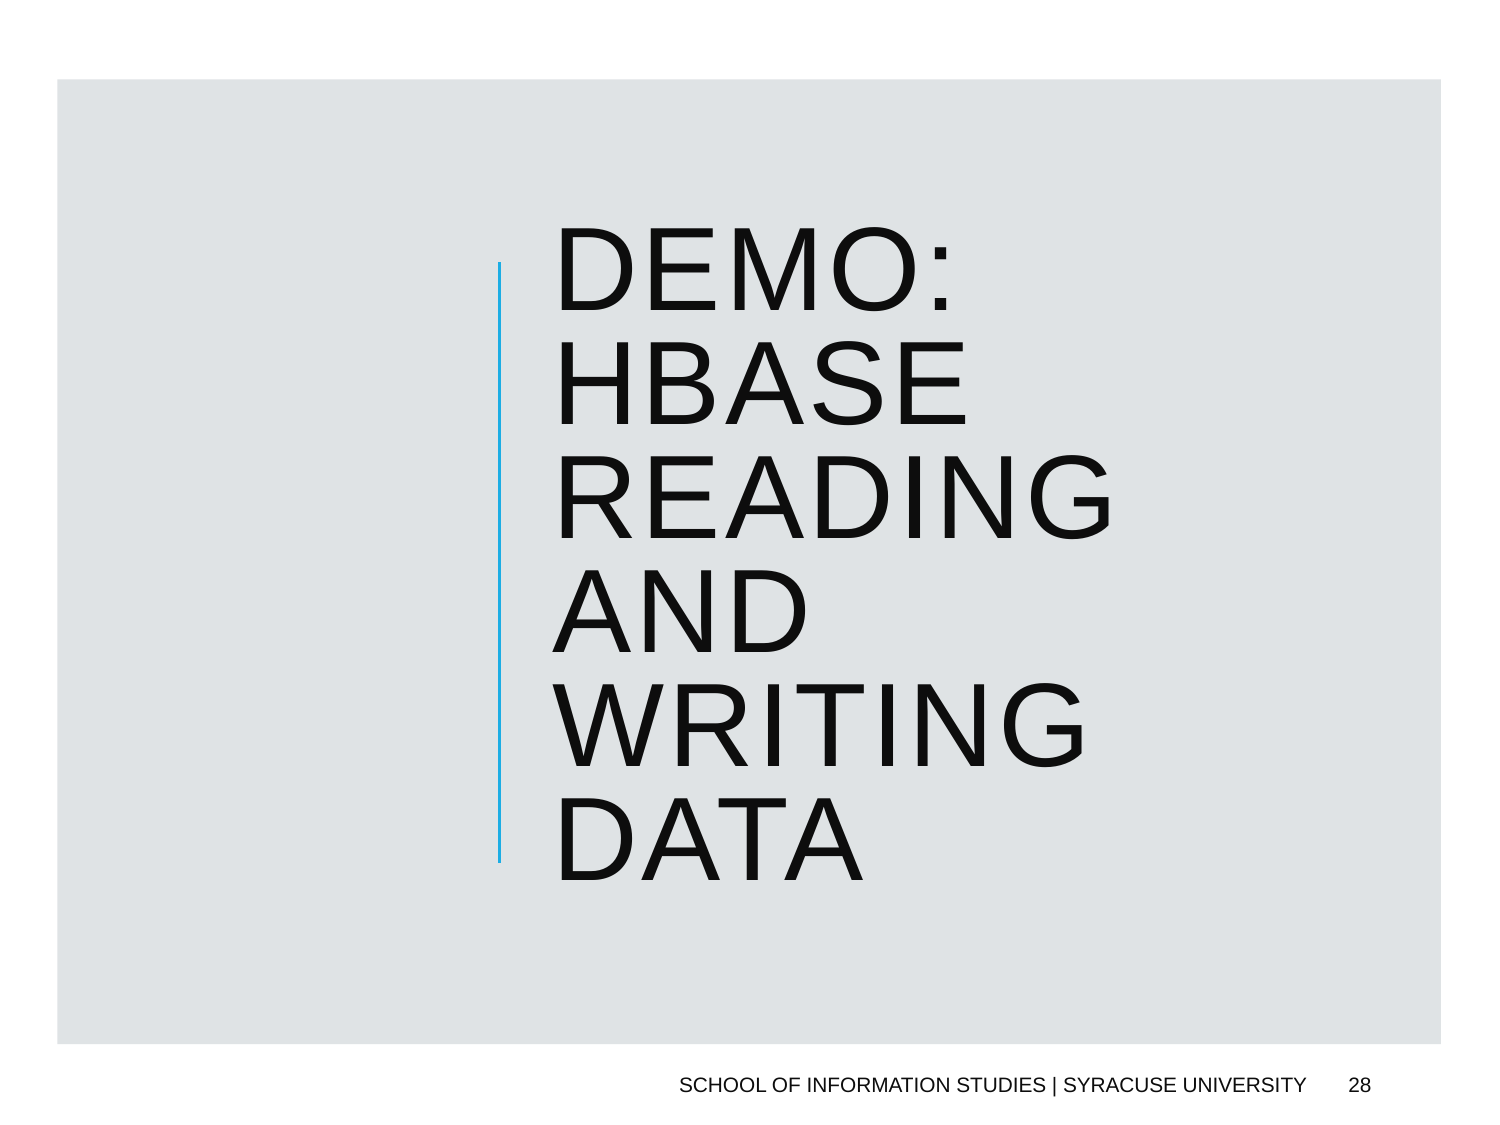

# Demo: HBase reading and writing data
School of Information Studies | Syracuse University
28